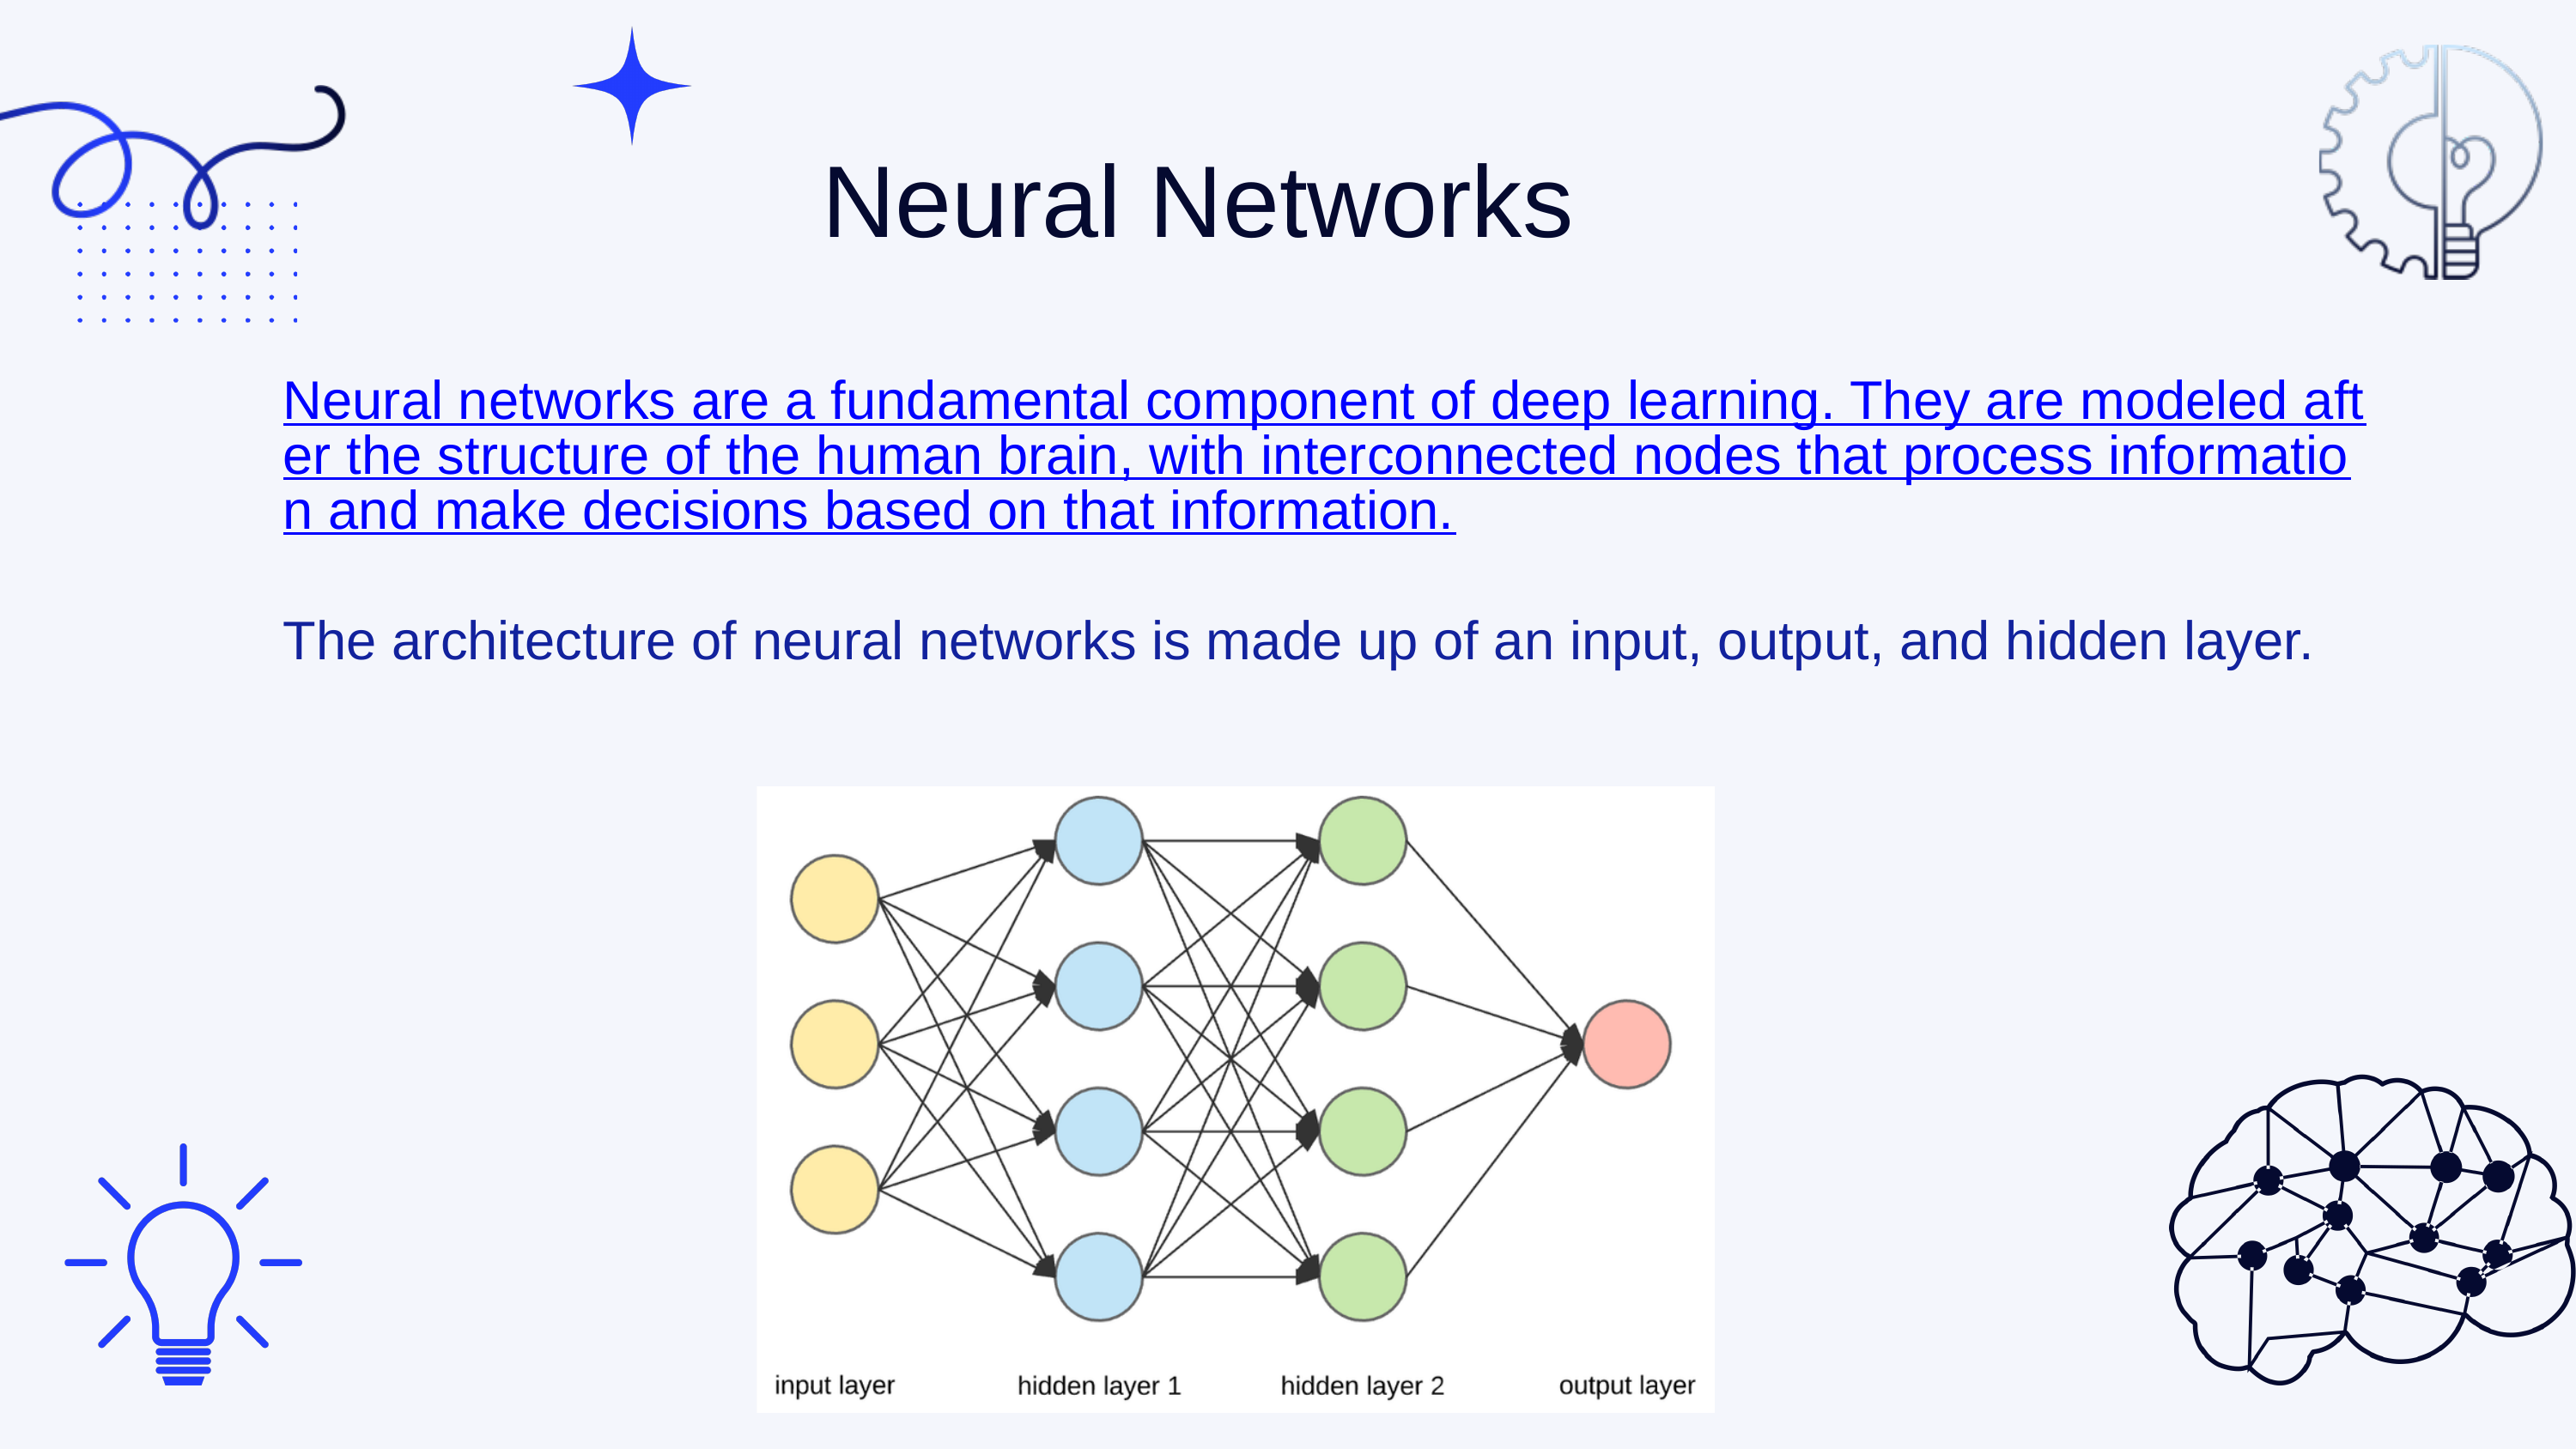

Neural Networks

Neural networks are a fundamental component of deep learning. They are modeled after the structure of the human brain, with interconnected nodes that process information and make decisions based on that information.

The architecture of neural networks is made up of an input, output, and hidden layer.